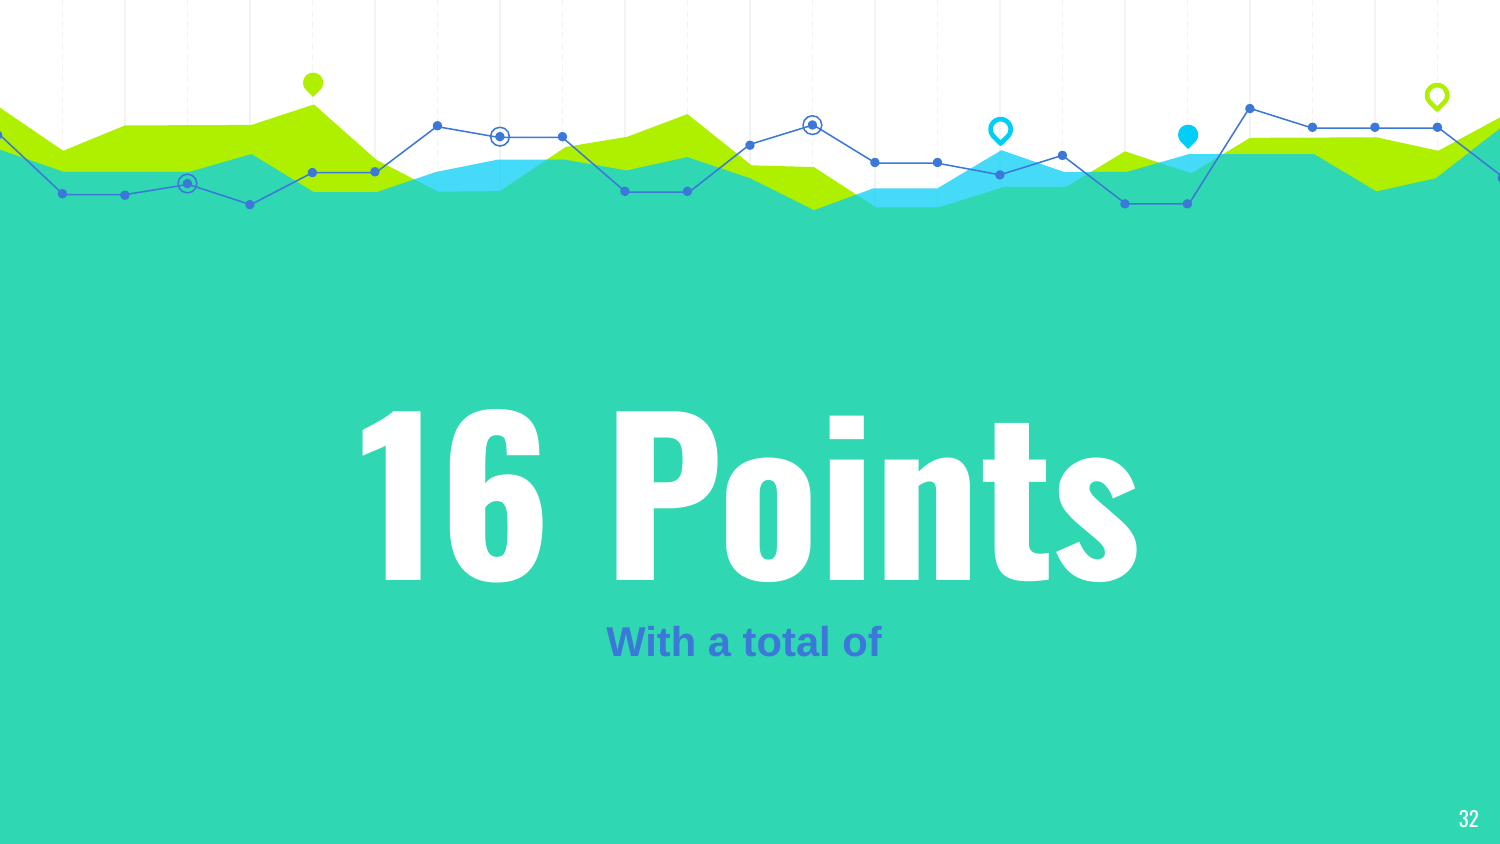

16 Points
With a total of
32